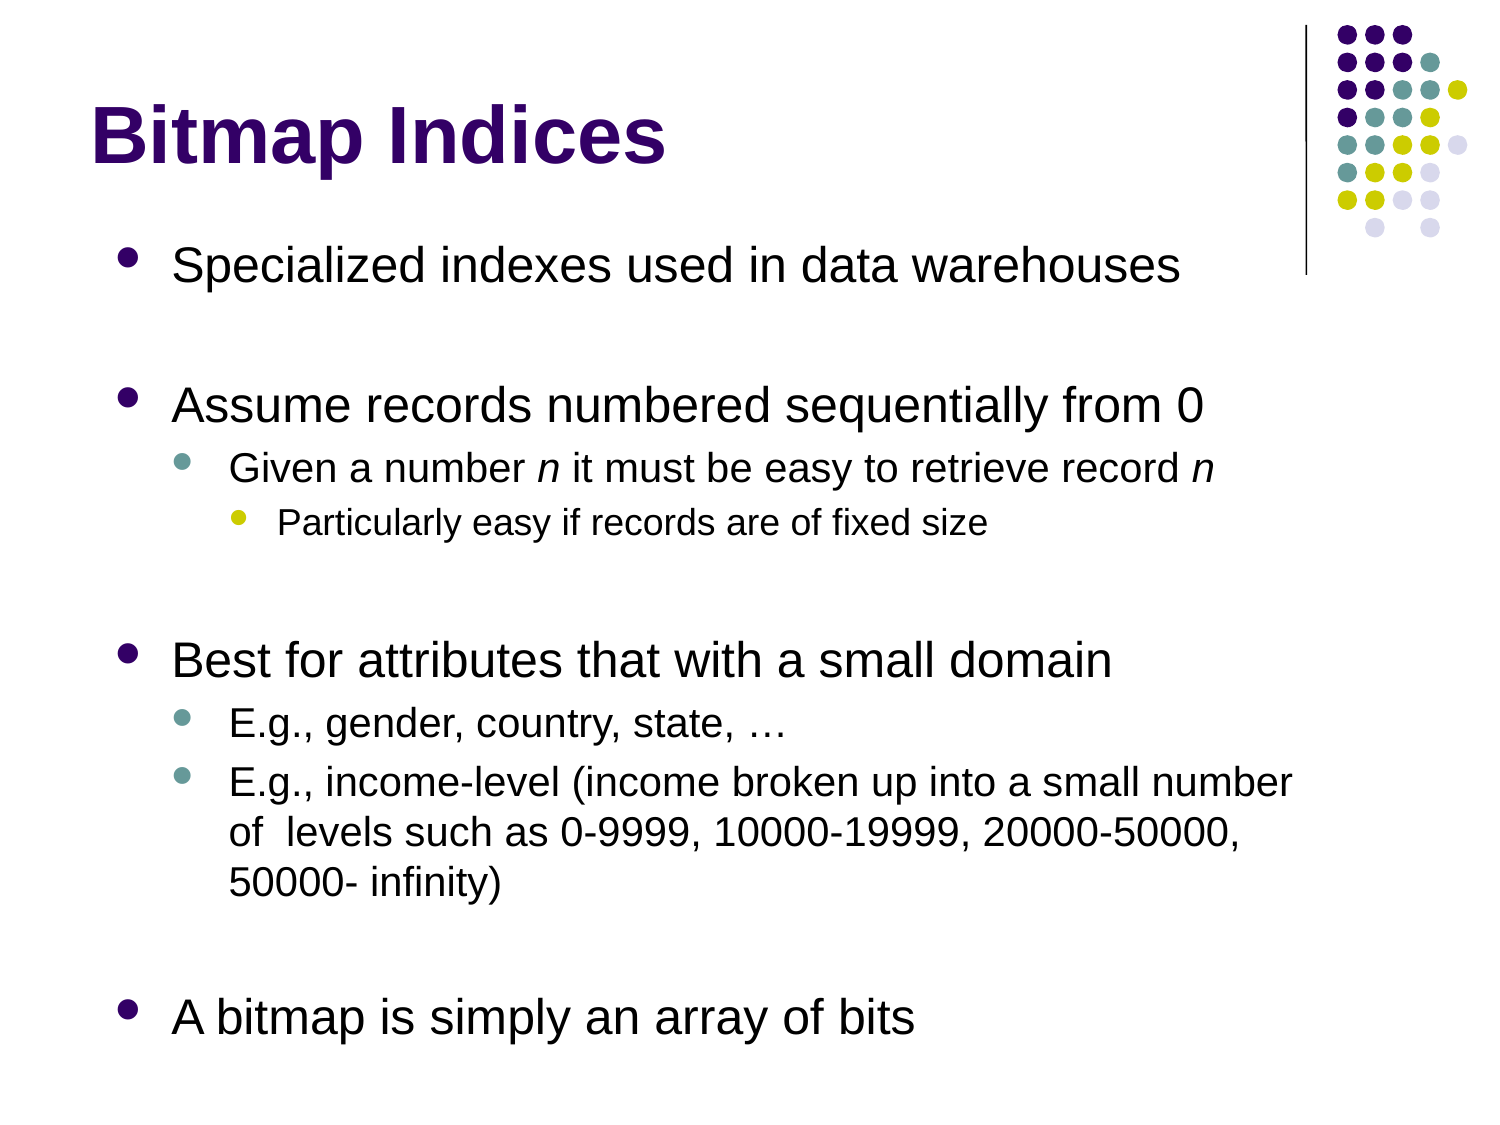

# Bitmap Indices
Specialized indexes used in data warehouses

Assume records numbered sequentially from 0
Given a number n it must be easy to retrieve record n
Particularly easy if records are of fixed size

Best for attributes that with a small domain
E.g., gender, country, state, …
E.g., income-level (income broken up into a small number of  levels such as 0-9999, 10000-19999, 20000-50000, 50000- infinity)

A bitmap is simply an array of bits